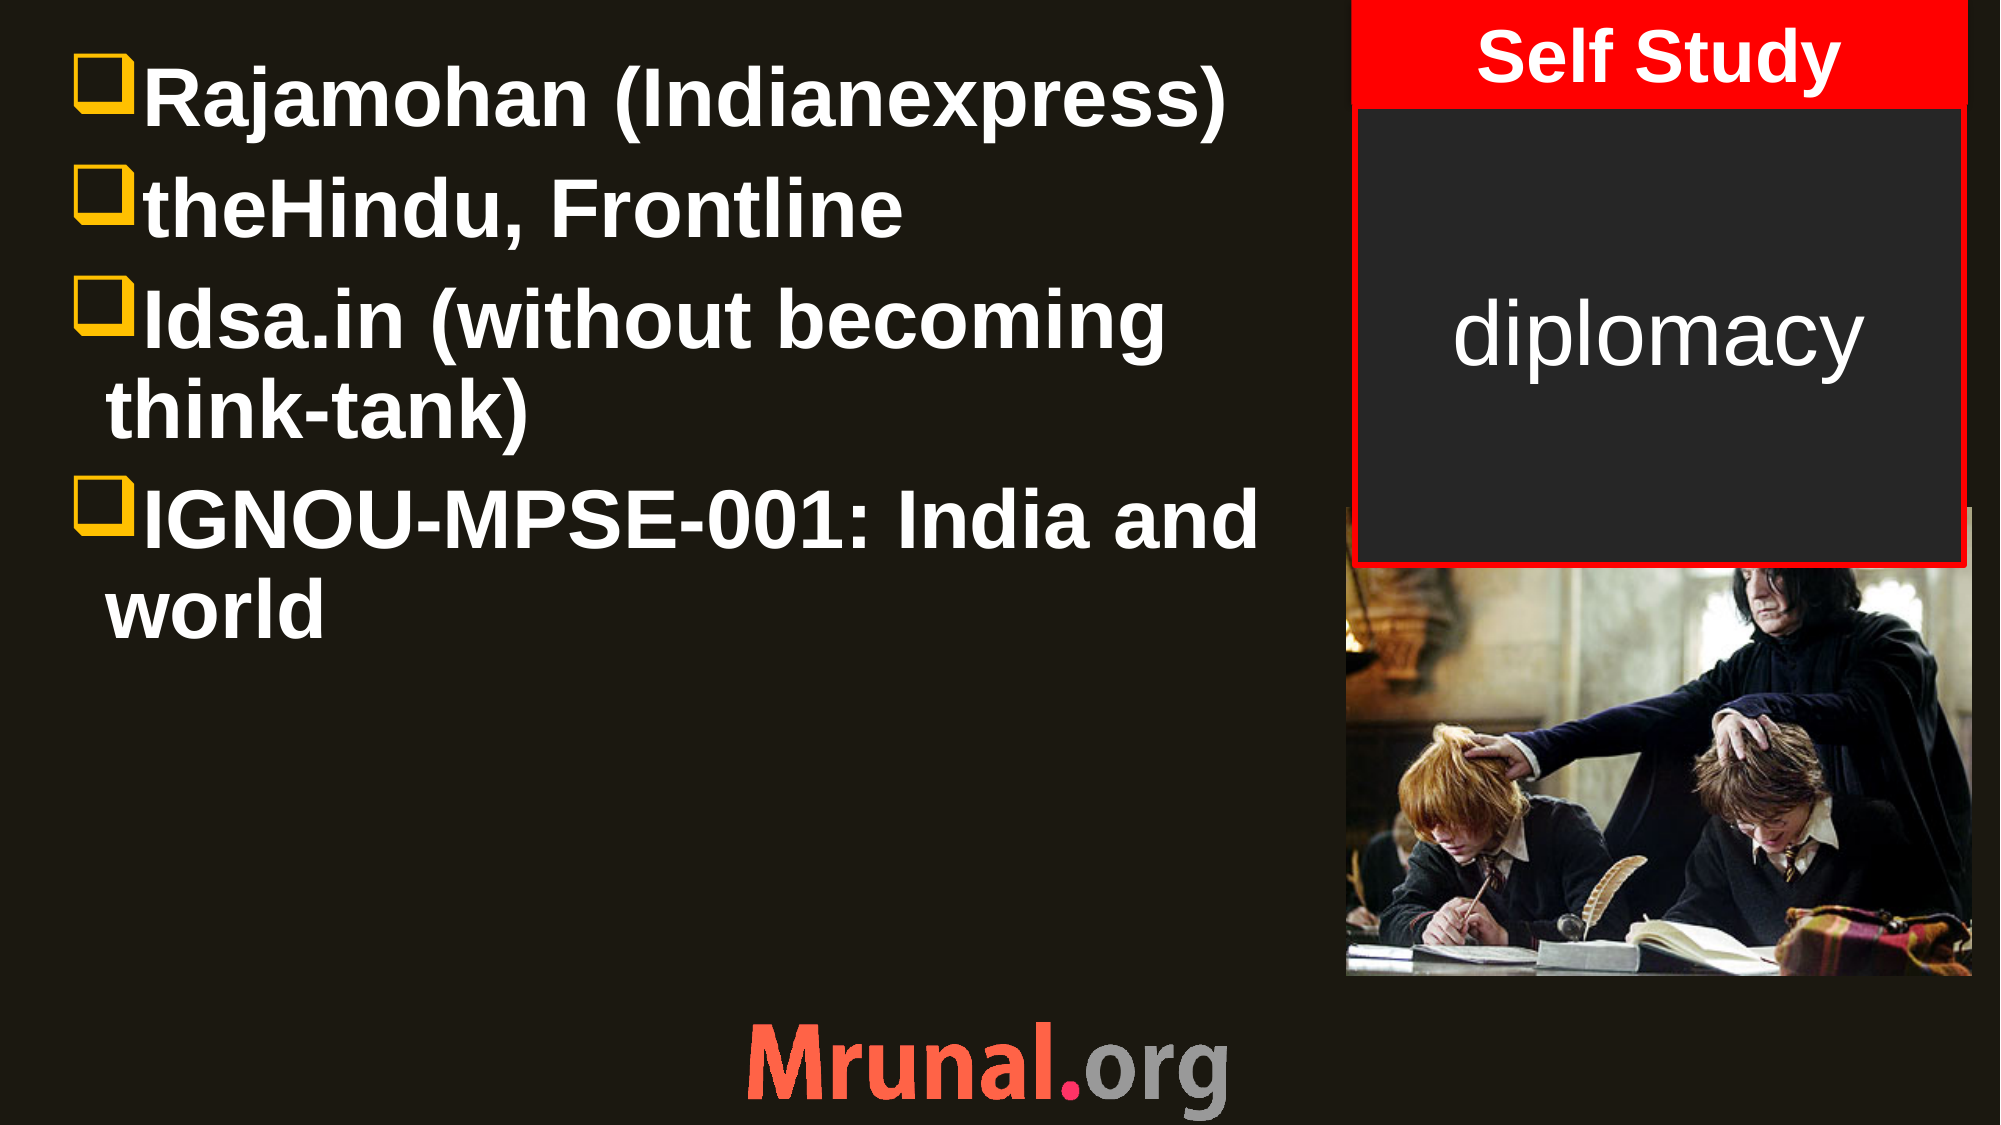

Rajamohan (Indianexpress)
theHindu, Frontline
Idsa.in (without becoming think-tank)
IGNOU-MPSE-001: India and world
# diplomacy